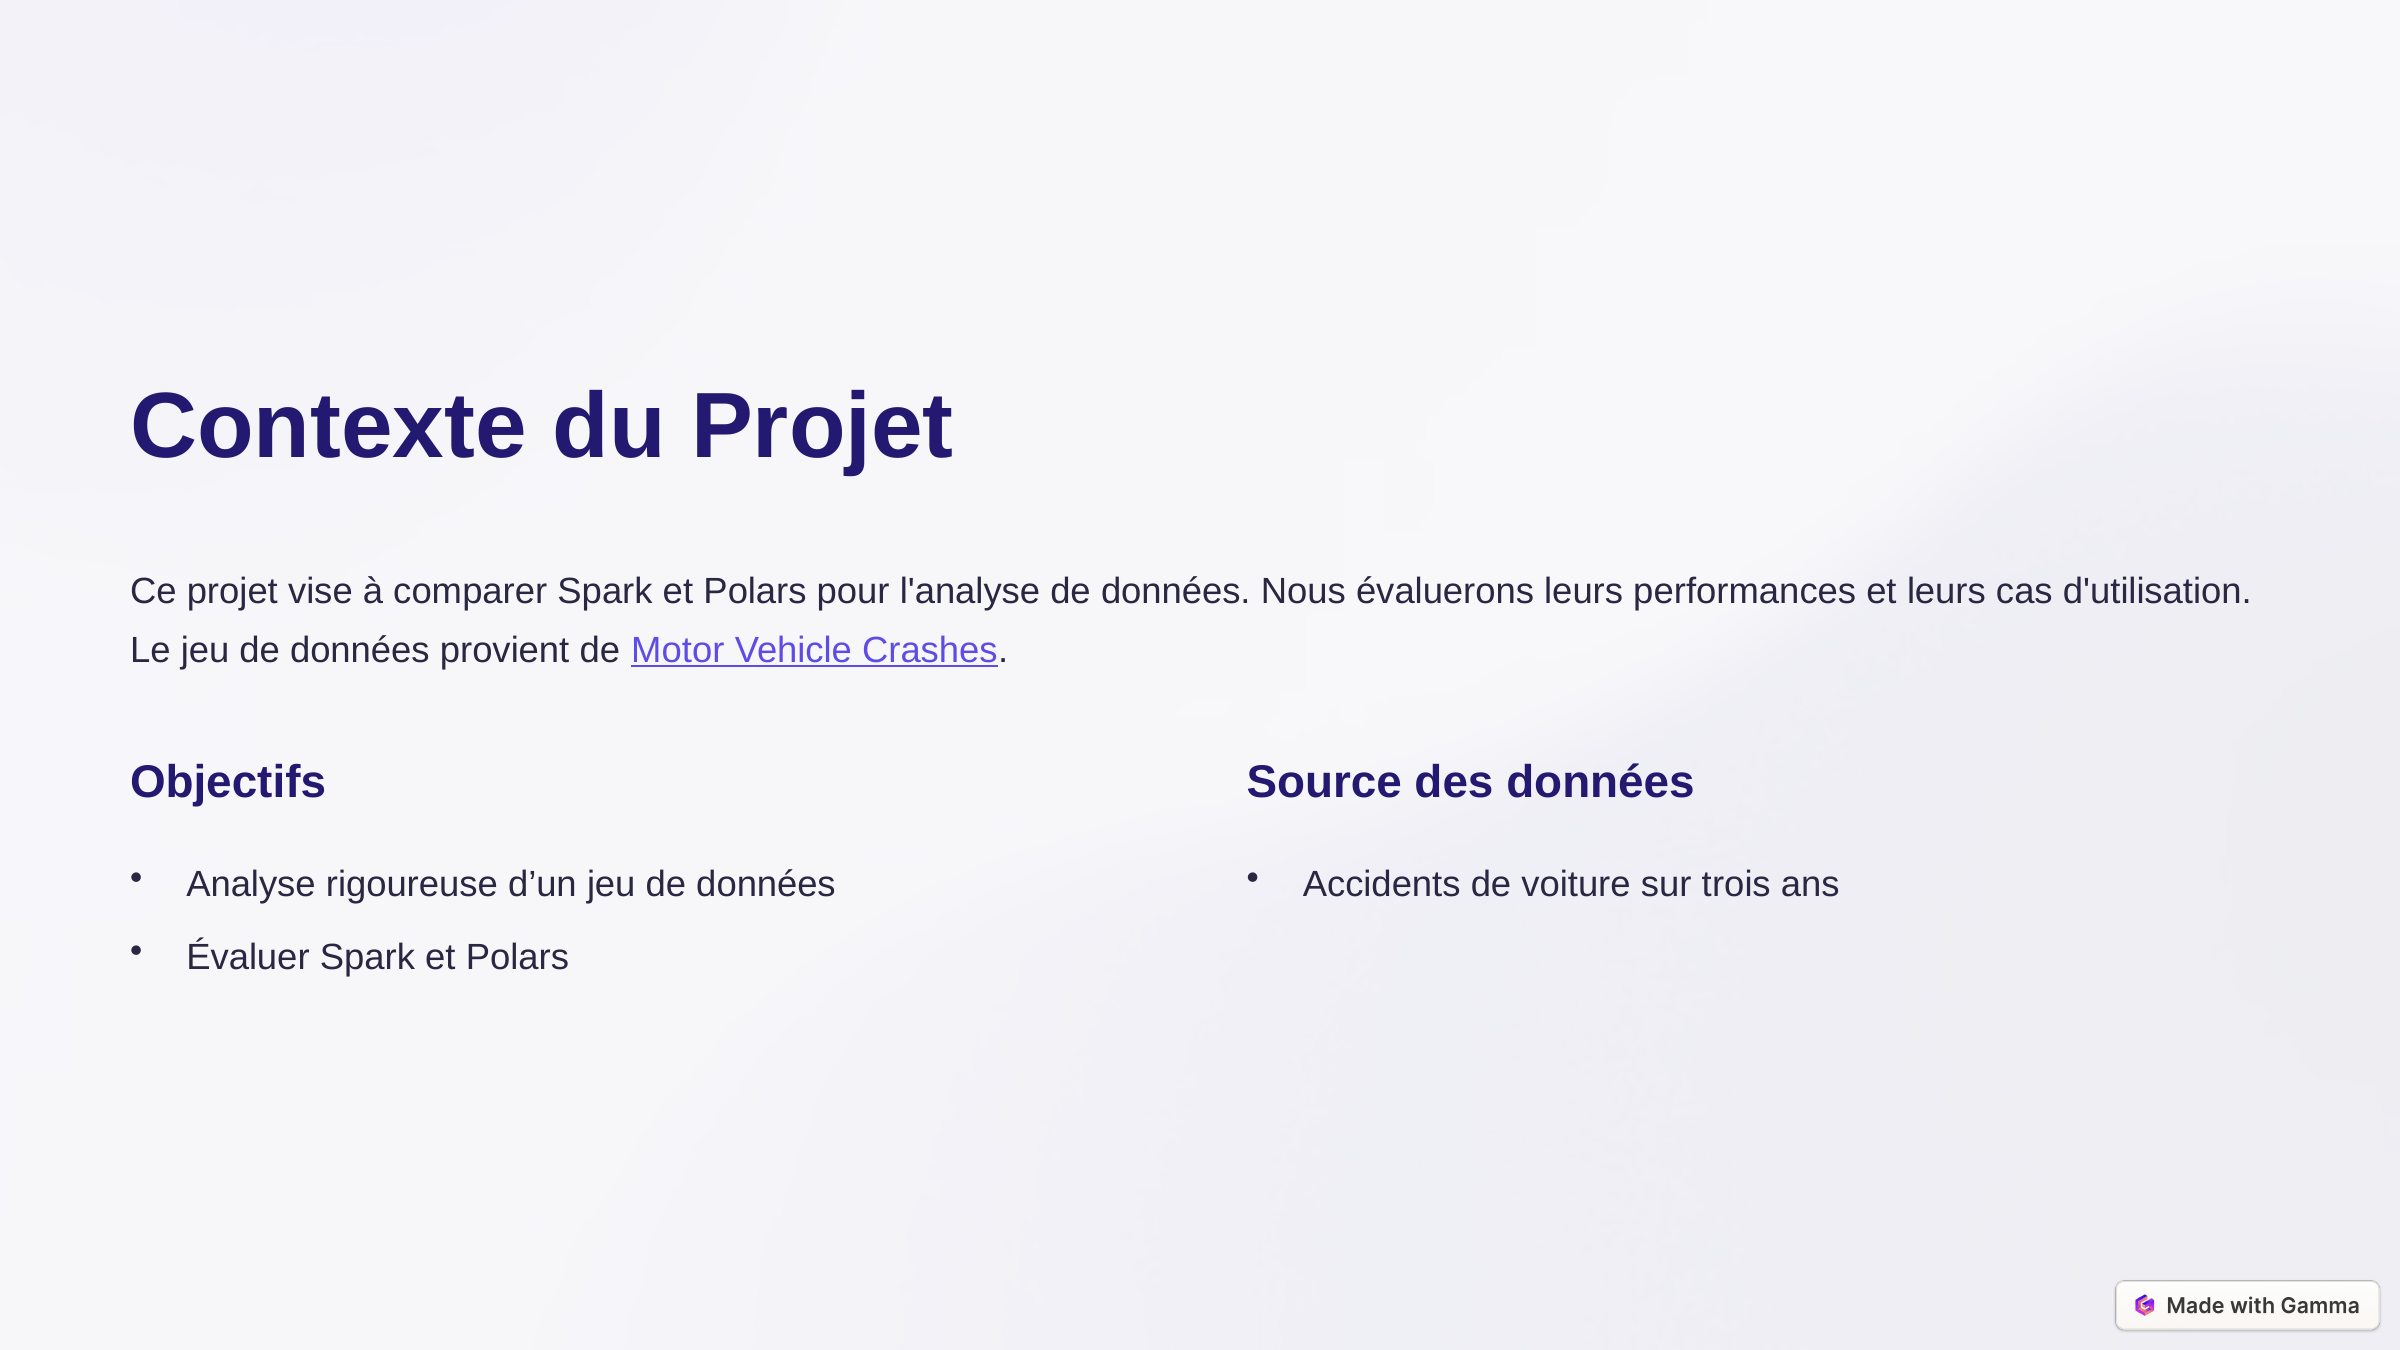

Contexte du Projet
Ce projet vise à comparer Spark et Polars pour l'analyse de données. Nous évaluerons leurs performances et leurs cas d'utilisation. Le jeu de données provient de Motor Vehicle Crashes.
Objectifs
Source des données
Analyse rigoureuse d’un jeu de données
Accidents de voiture sur trois ans
Évaluer Spark et Polars